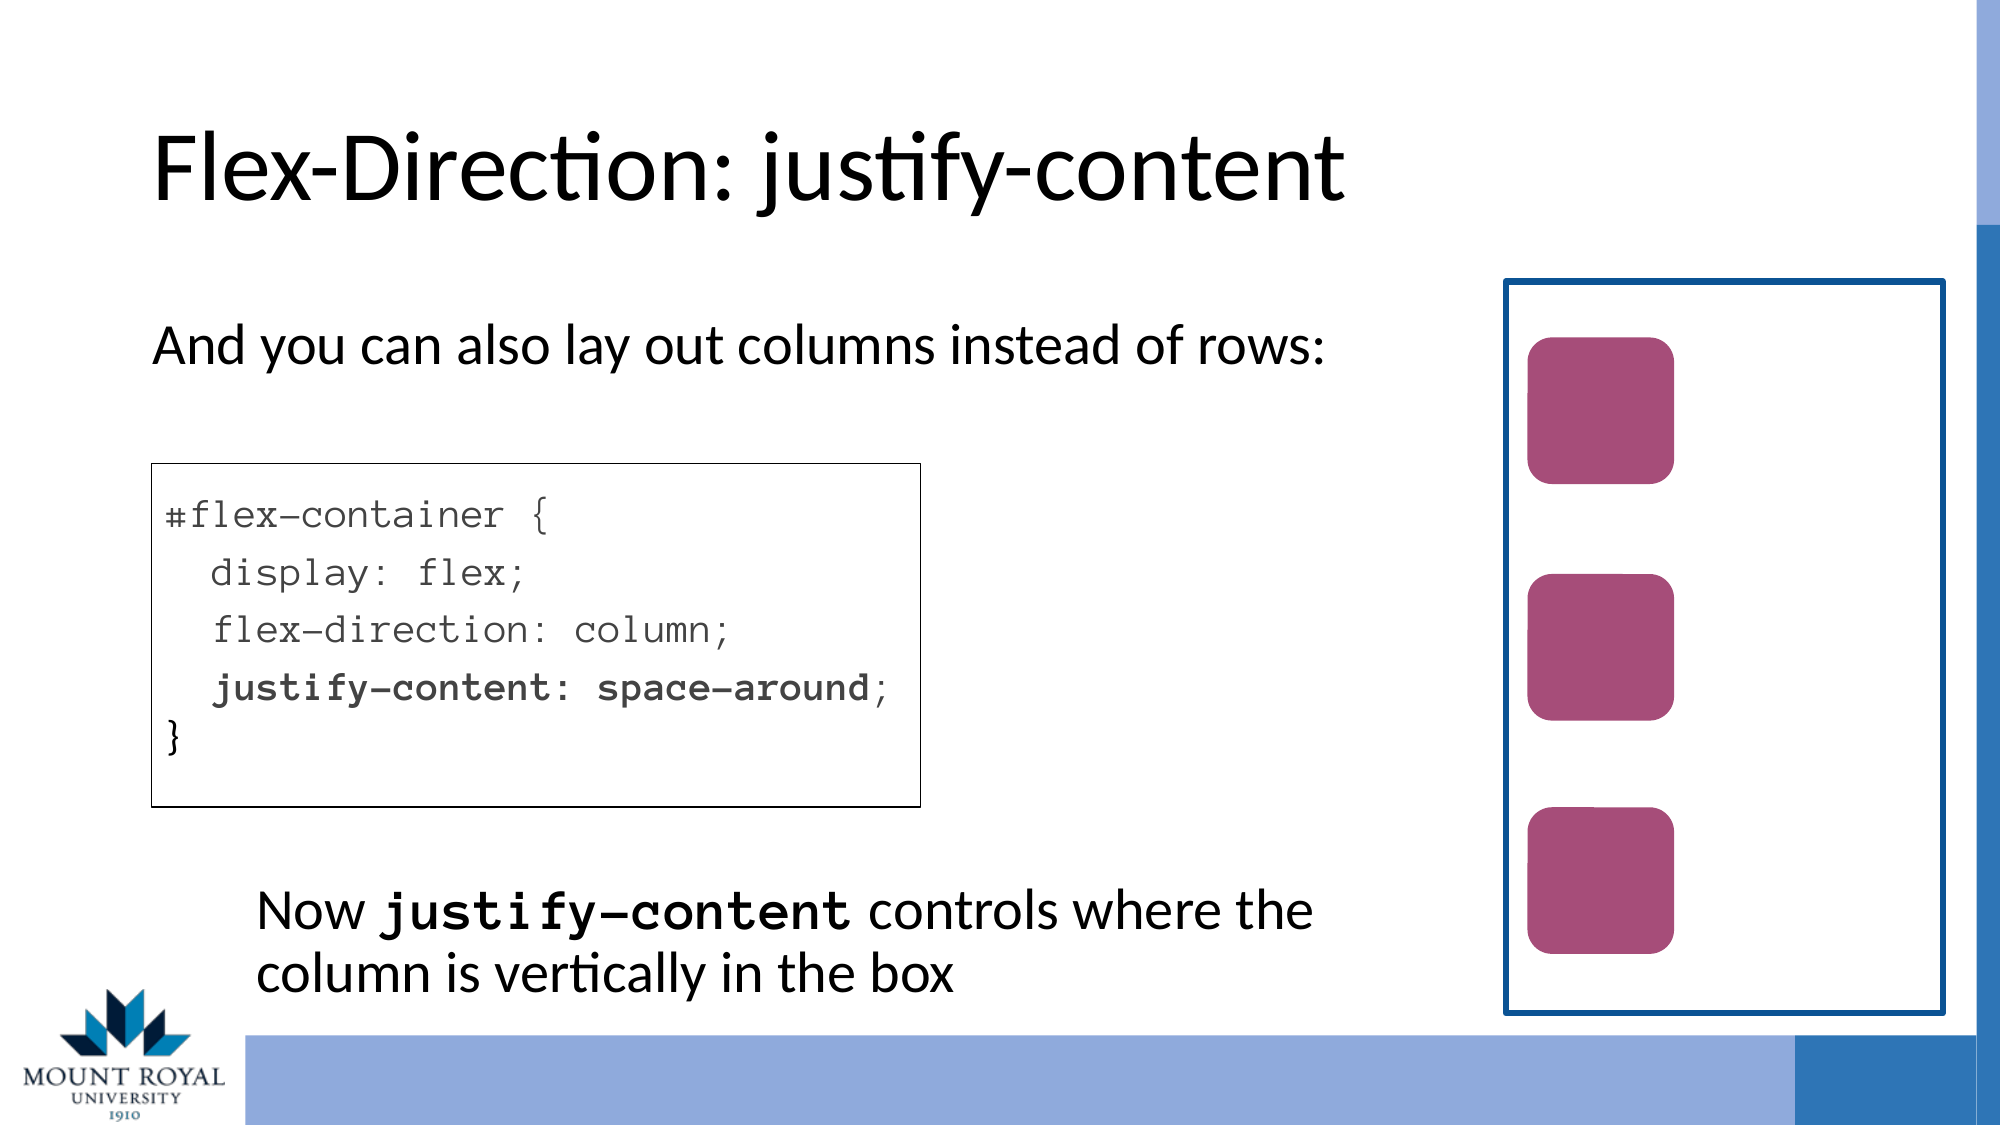

# Flex-Direction: justify-content

And you can also lay out columns instead of rows:

#flex-container {
  display: flex;
  flex-direction: column;
  justify-content: space-around;
}

Now justify-content controls where the column is vertically in the box